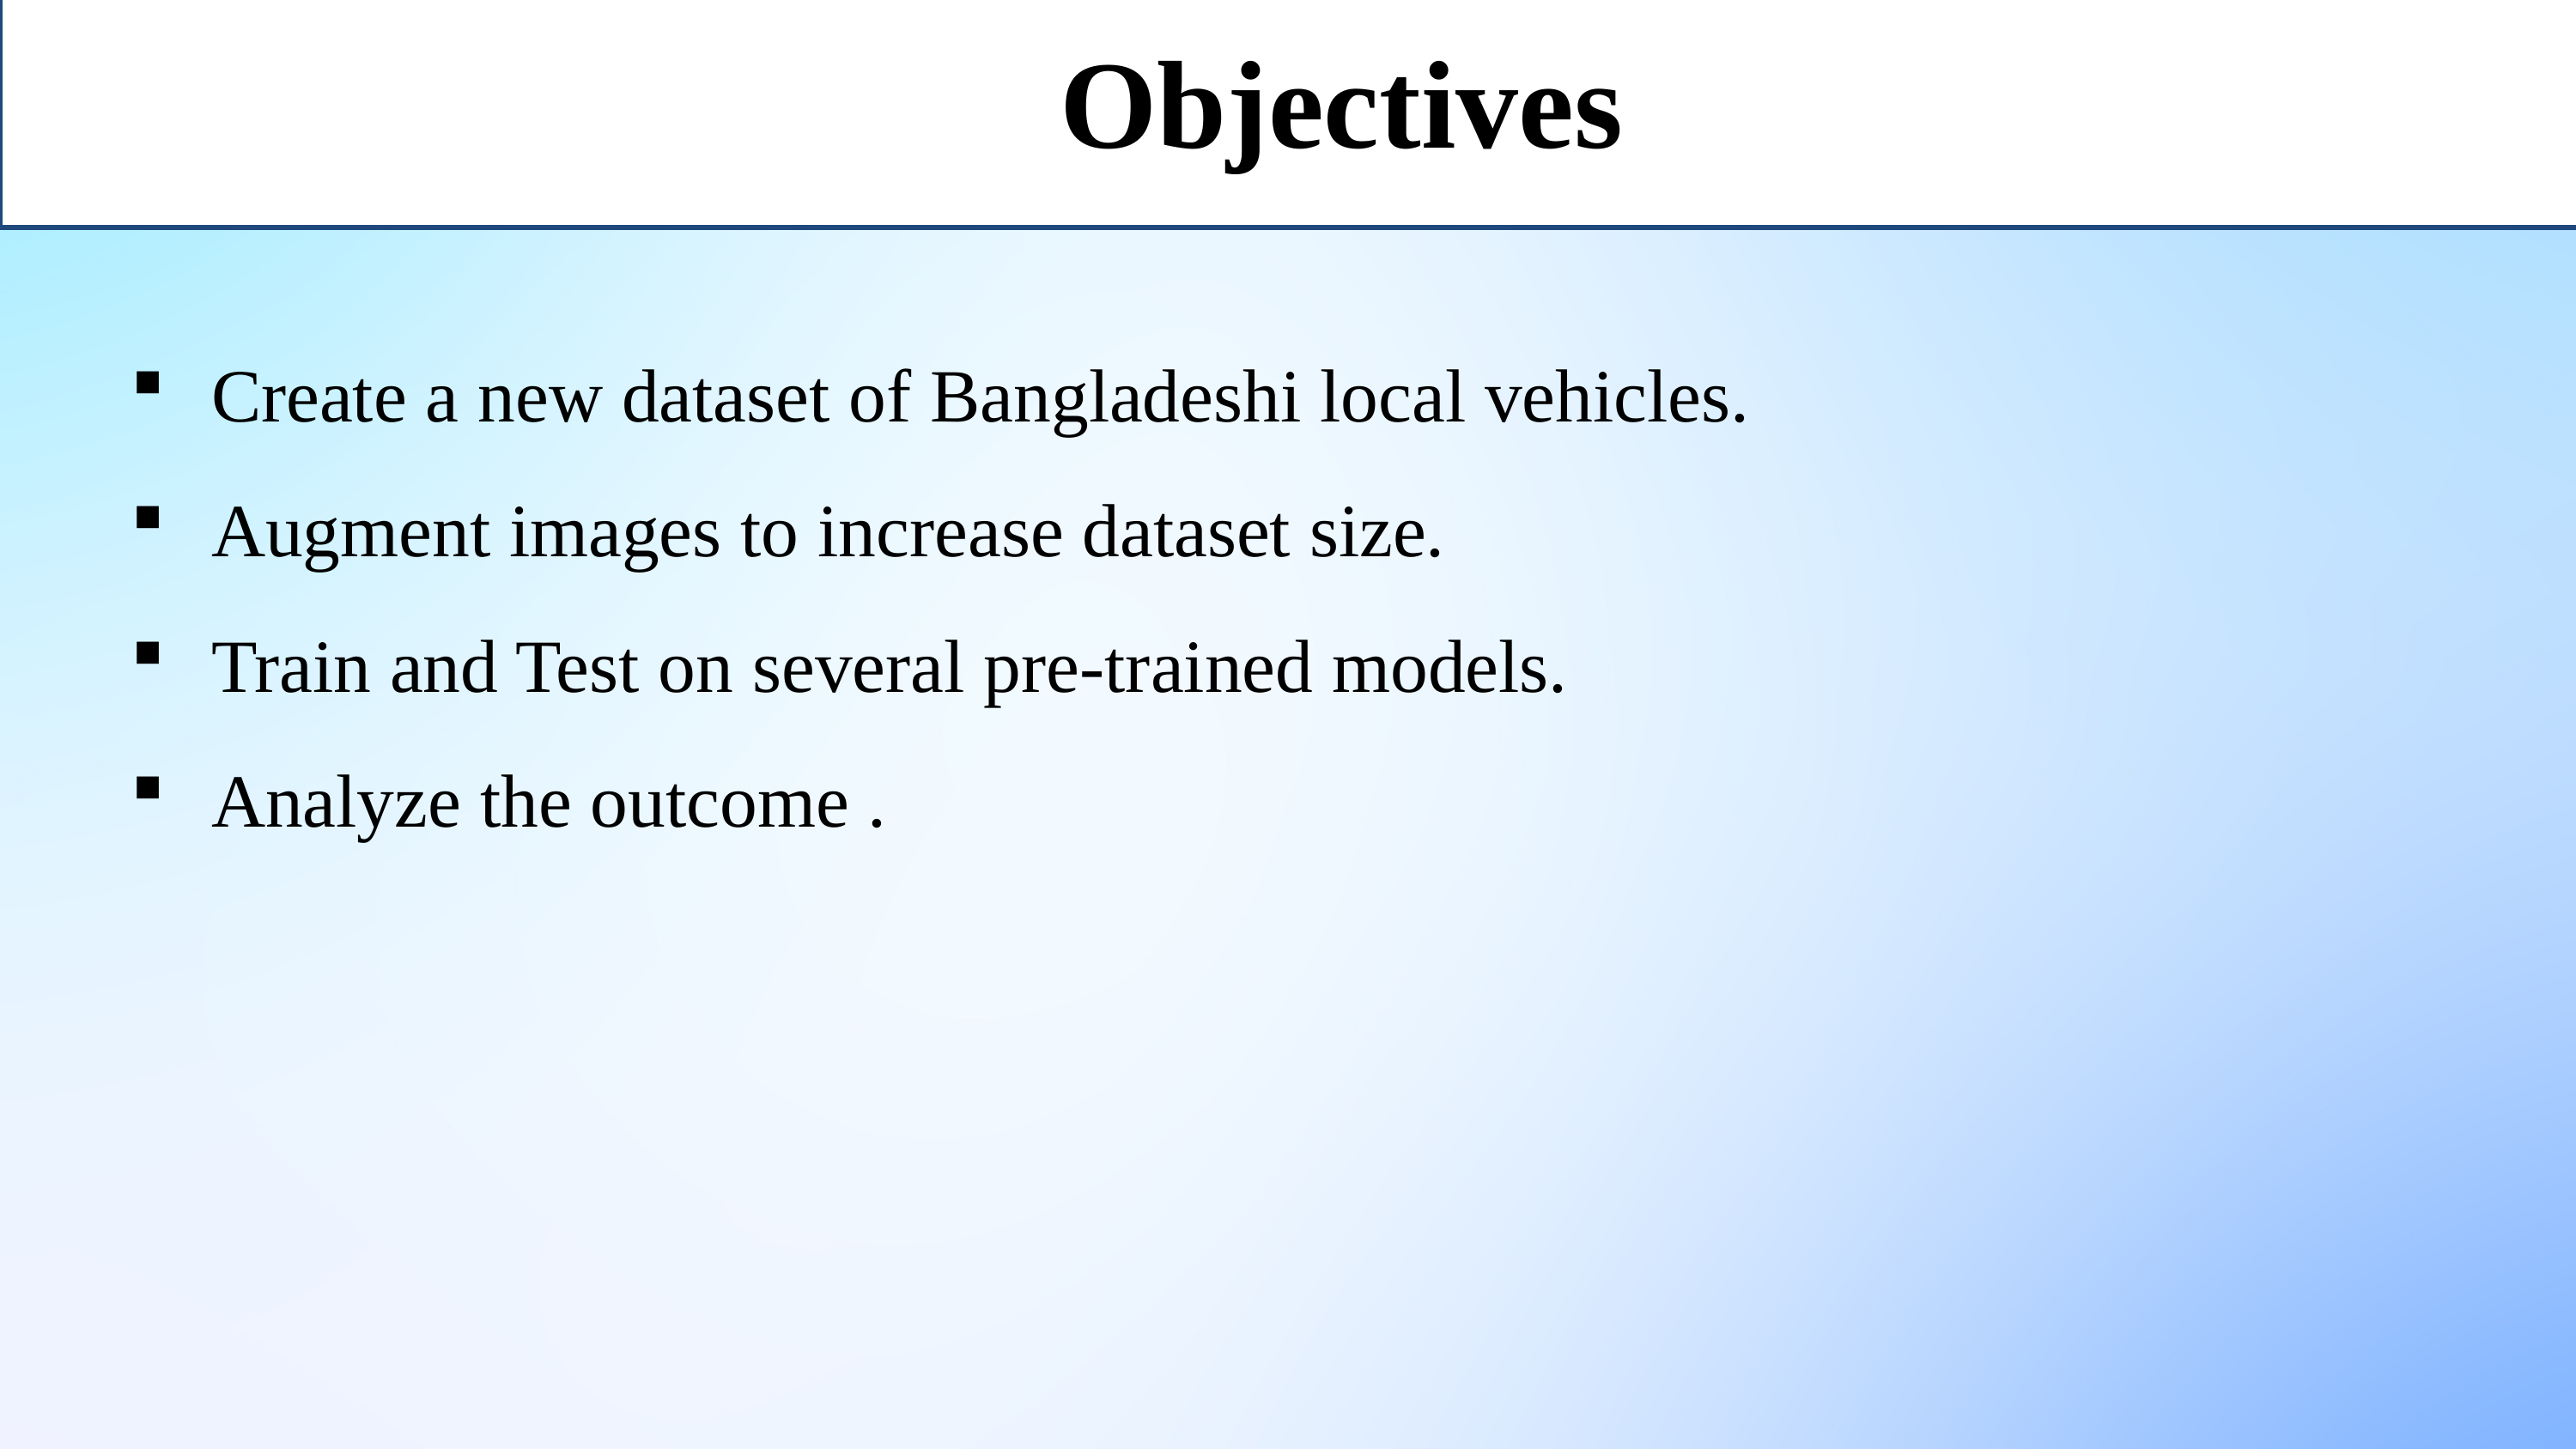

Objectives
Create a new dataset of Bangladeshi local vehicles.
Augment images to increase dataset size.
Train and Test on several pre-trained models.
Analyze the outcome .